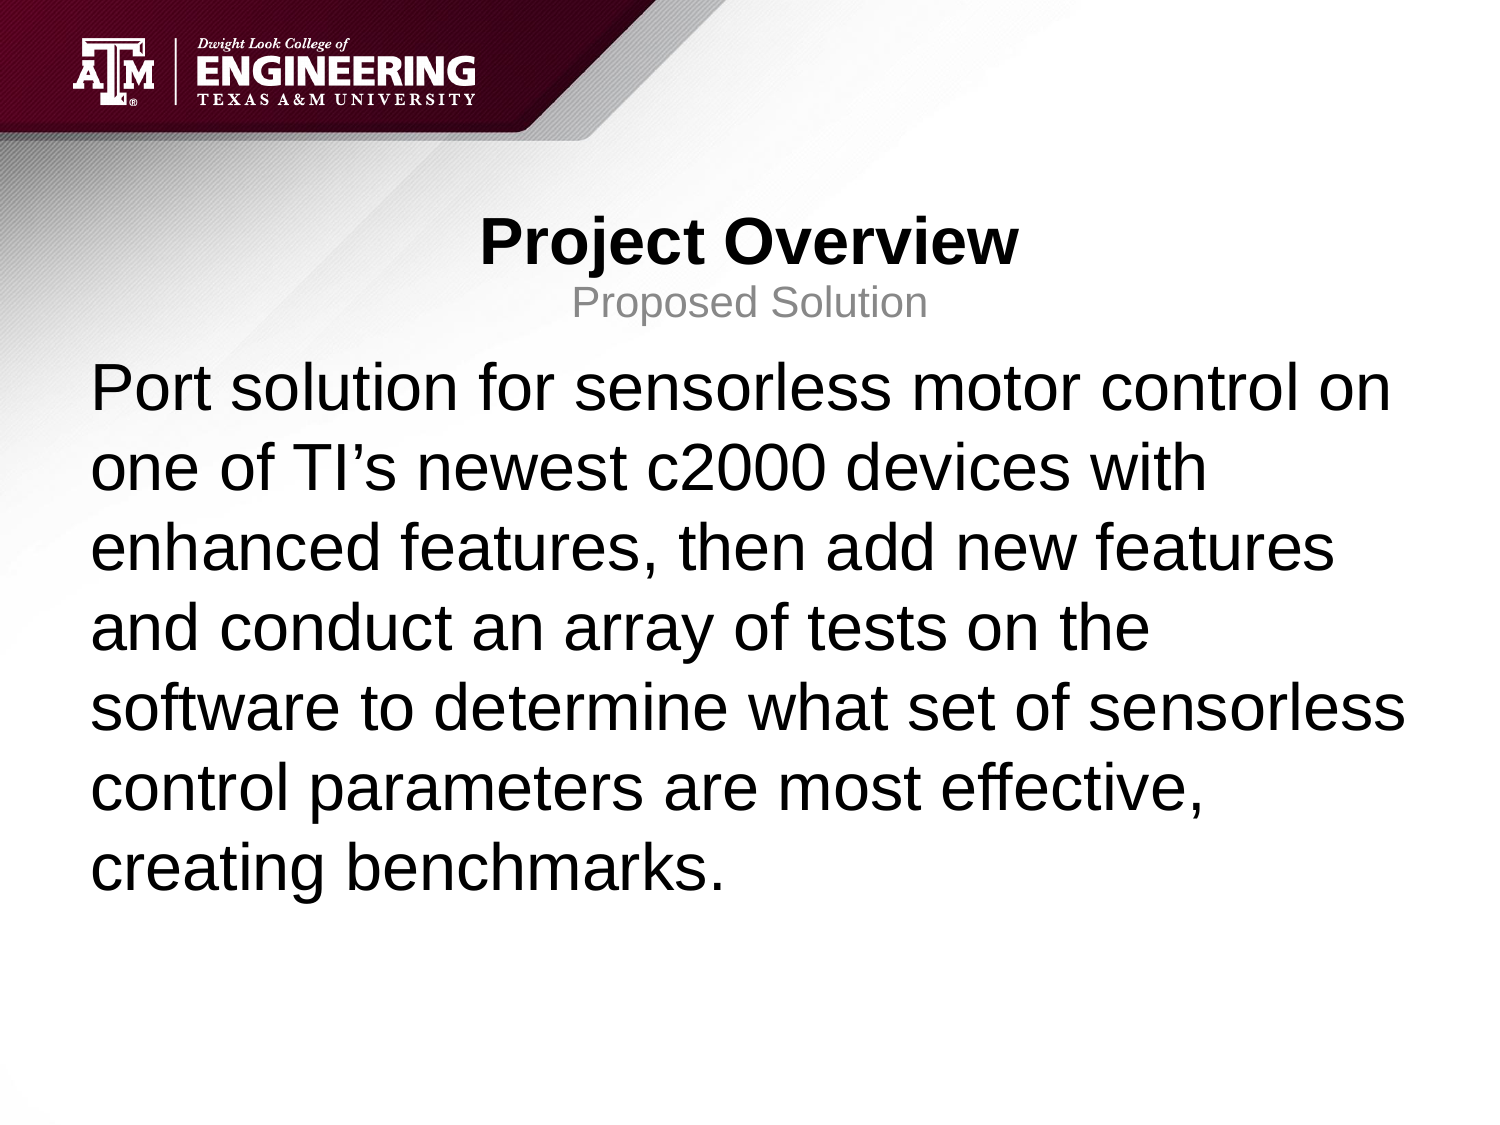

# Project Overview
Proposed Solution
Port solution for sensorless motor control on one of TI’s newest c2000 devices with enhanced features, then add new features and conduct an array of tests on the software to determine what set of sensorless control parameters are most effective, creating benchmarks.